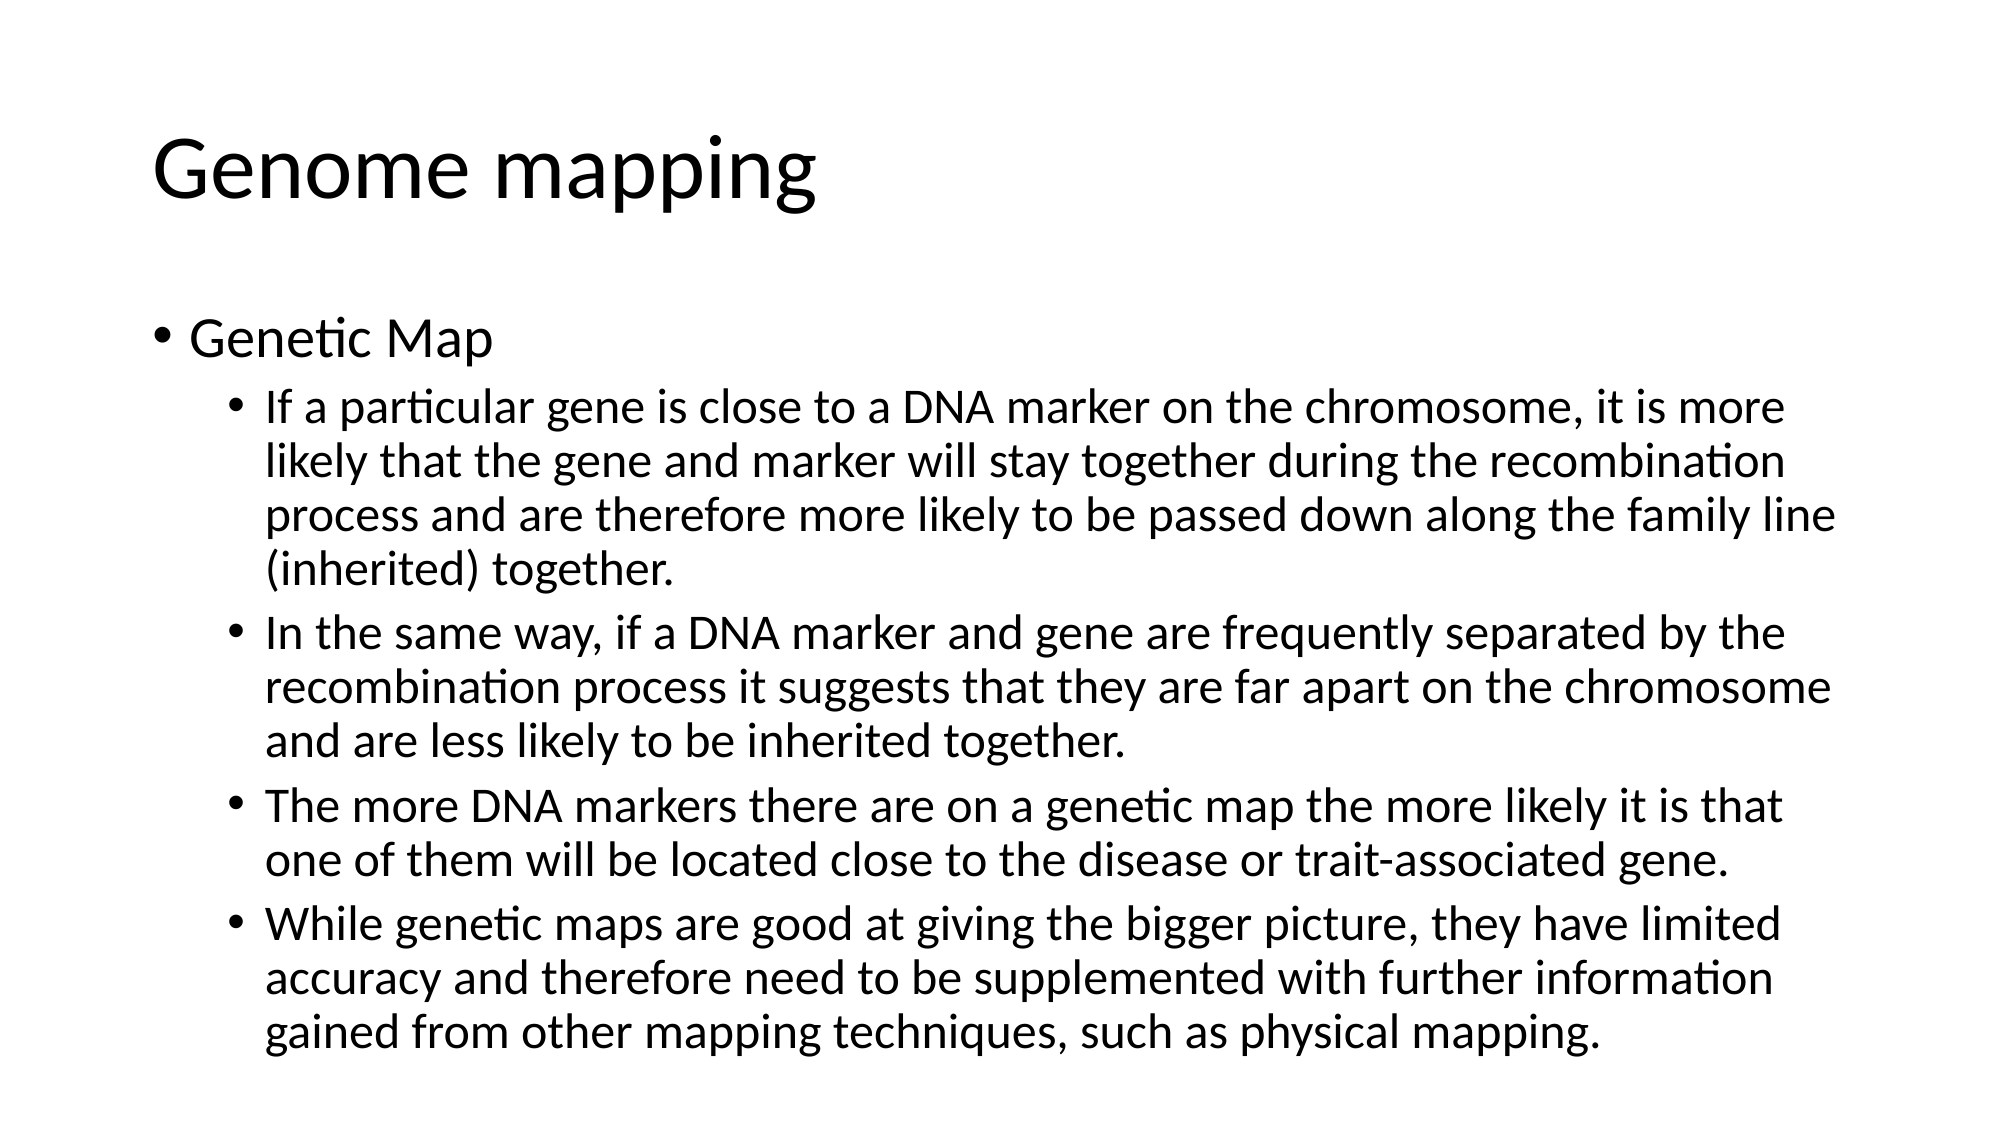

# Genome mapping
Genetic Map
If a particular gene is close to a DNA marker on the chromosome, it is more likely that the gene and marker will stay together during the recombination process and are therefore more likely to be passed down along the family line (inherited) together.
In the same way, if a DNA marker and gene are frequently separated by the recombination process it suggests that they are far apart on the chromosome and are less likely to be inherited together.
The more DNA markers there are on a genetic map the more likely it is that one of them will be located close to the disease or trait-associated gene.
While genetic maps are good at giving the bigger picture, they have limited accuracy and therefore need to be supplemented with further information gained from other mapping techniques, such as physical mapping.